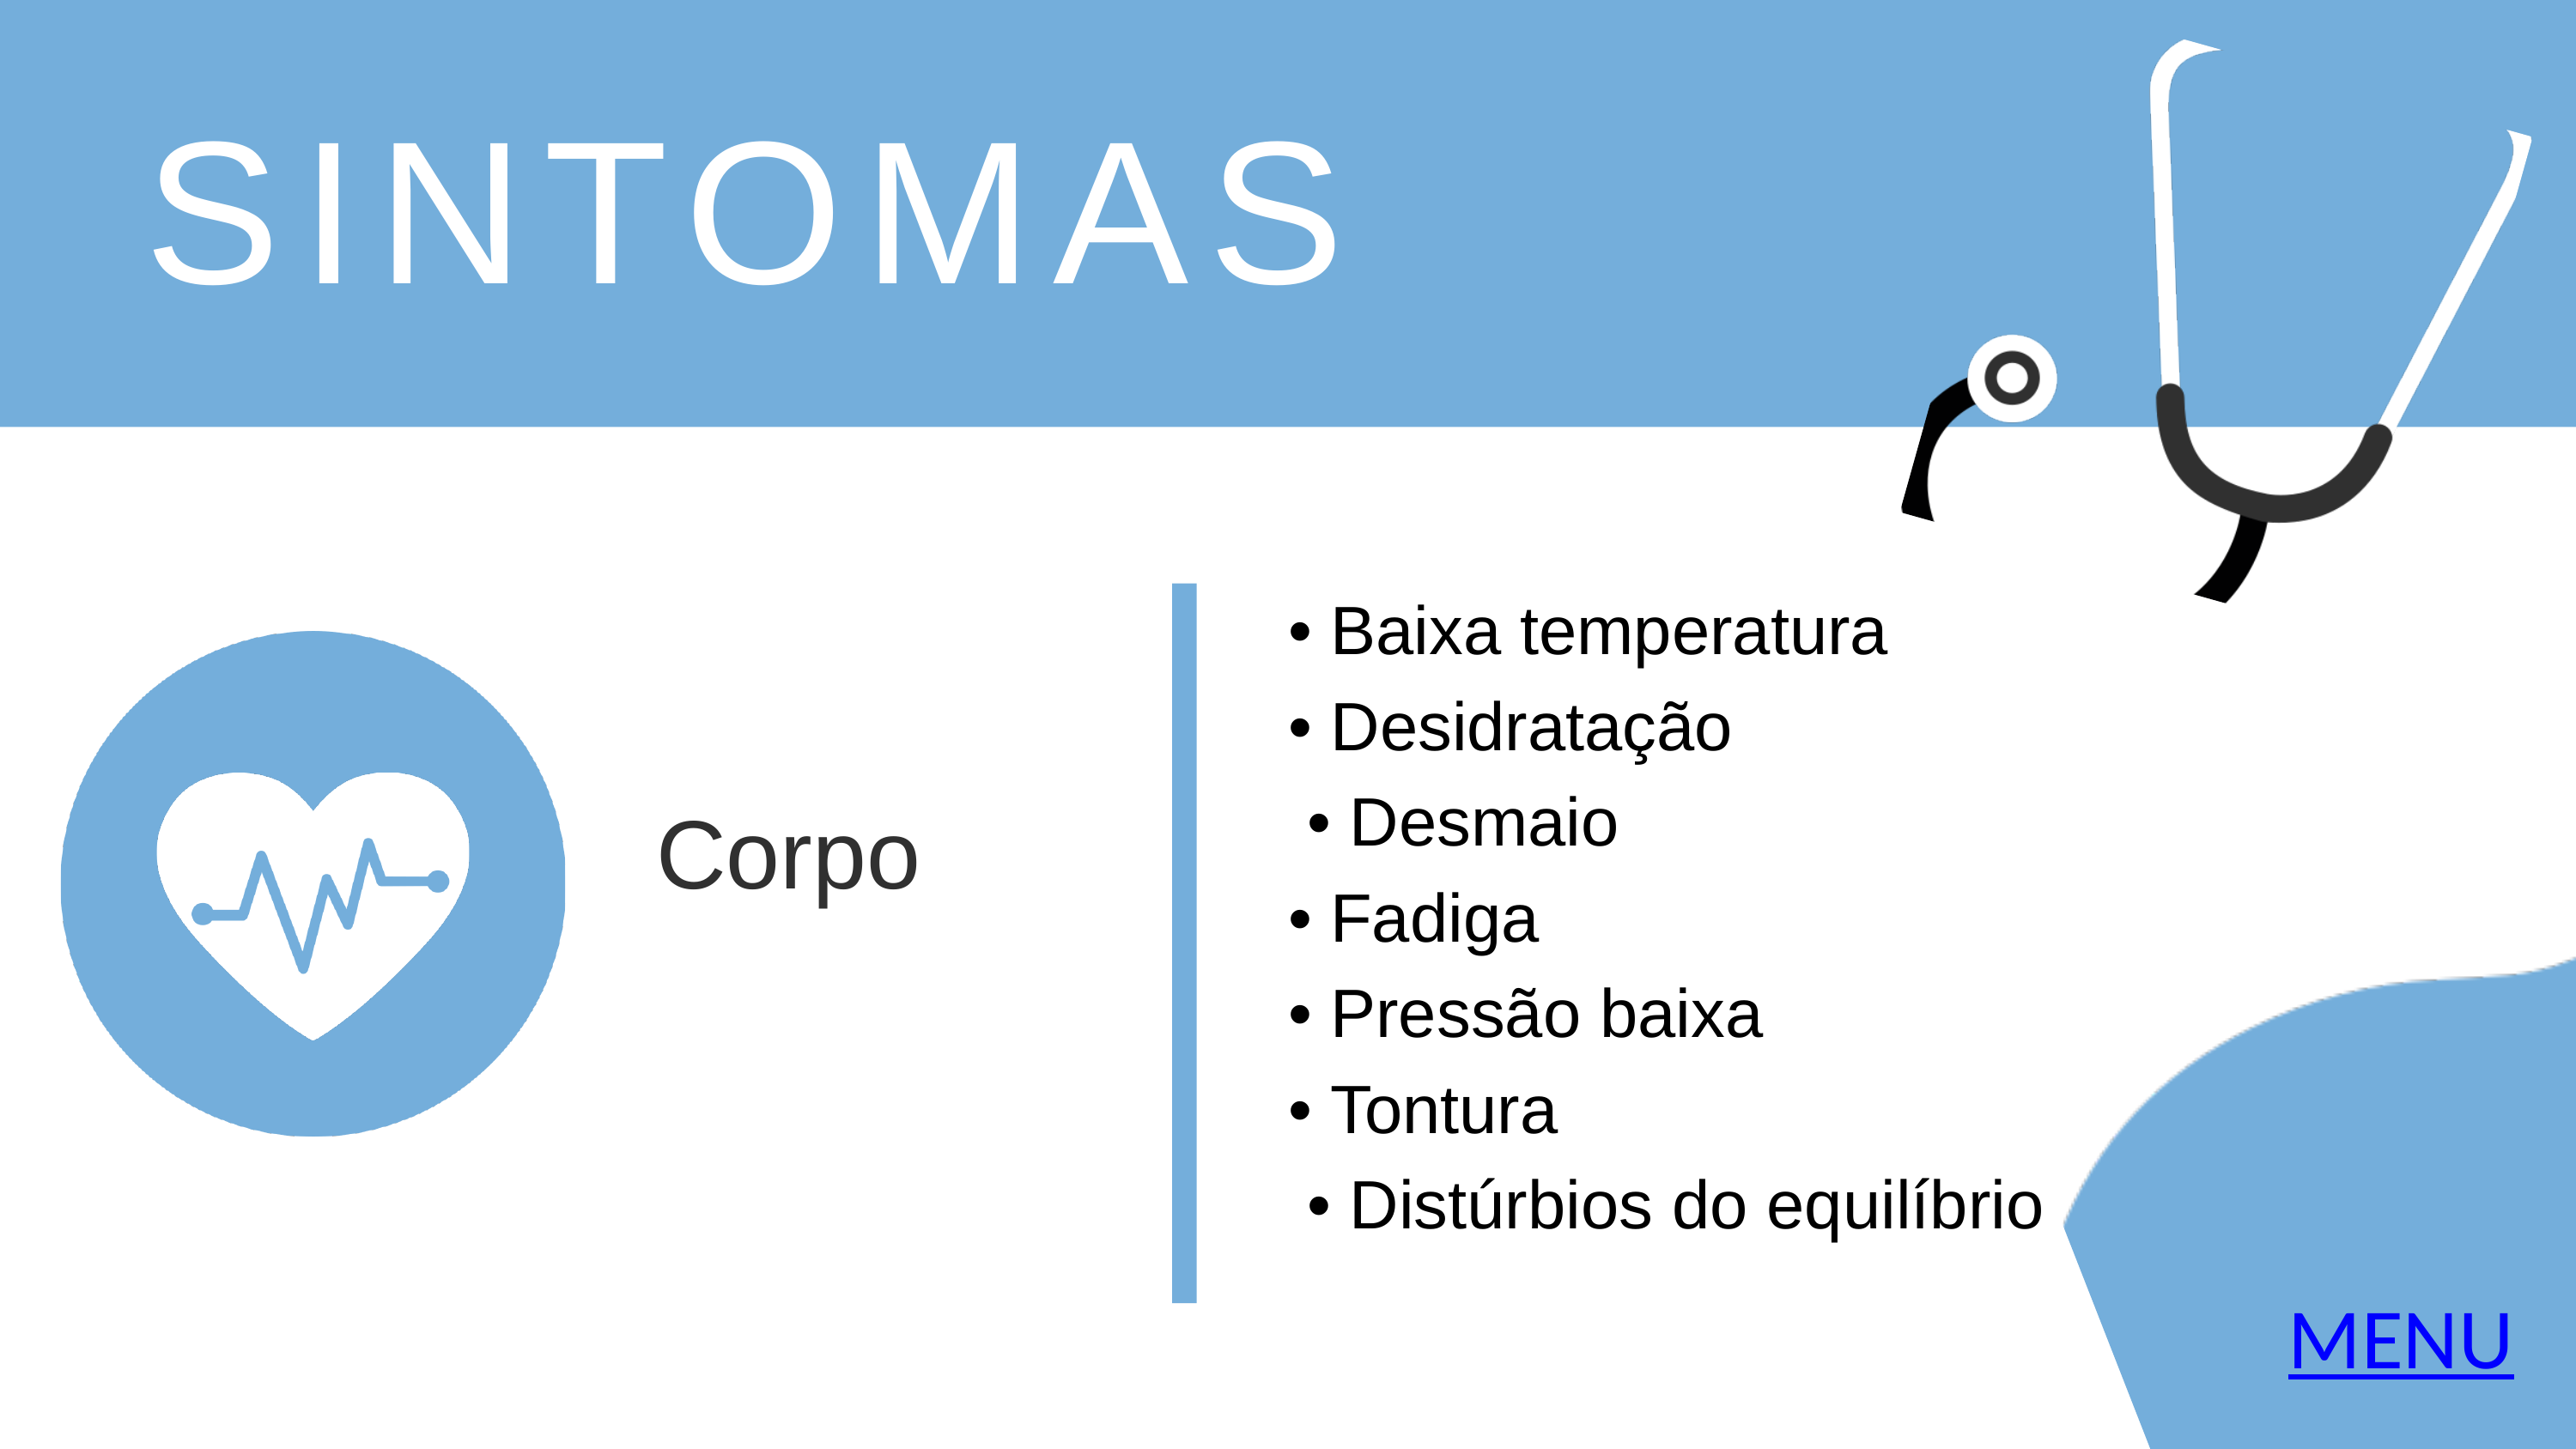

SINTOMAS

• Baixa temperatura
• Desidratação
 • Desmaio
• Fadiga
• Pressão baixa
• Tontura
 • Distúrbios do equilíbrio

Corpo

MENU